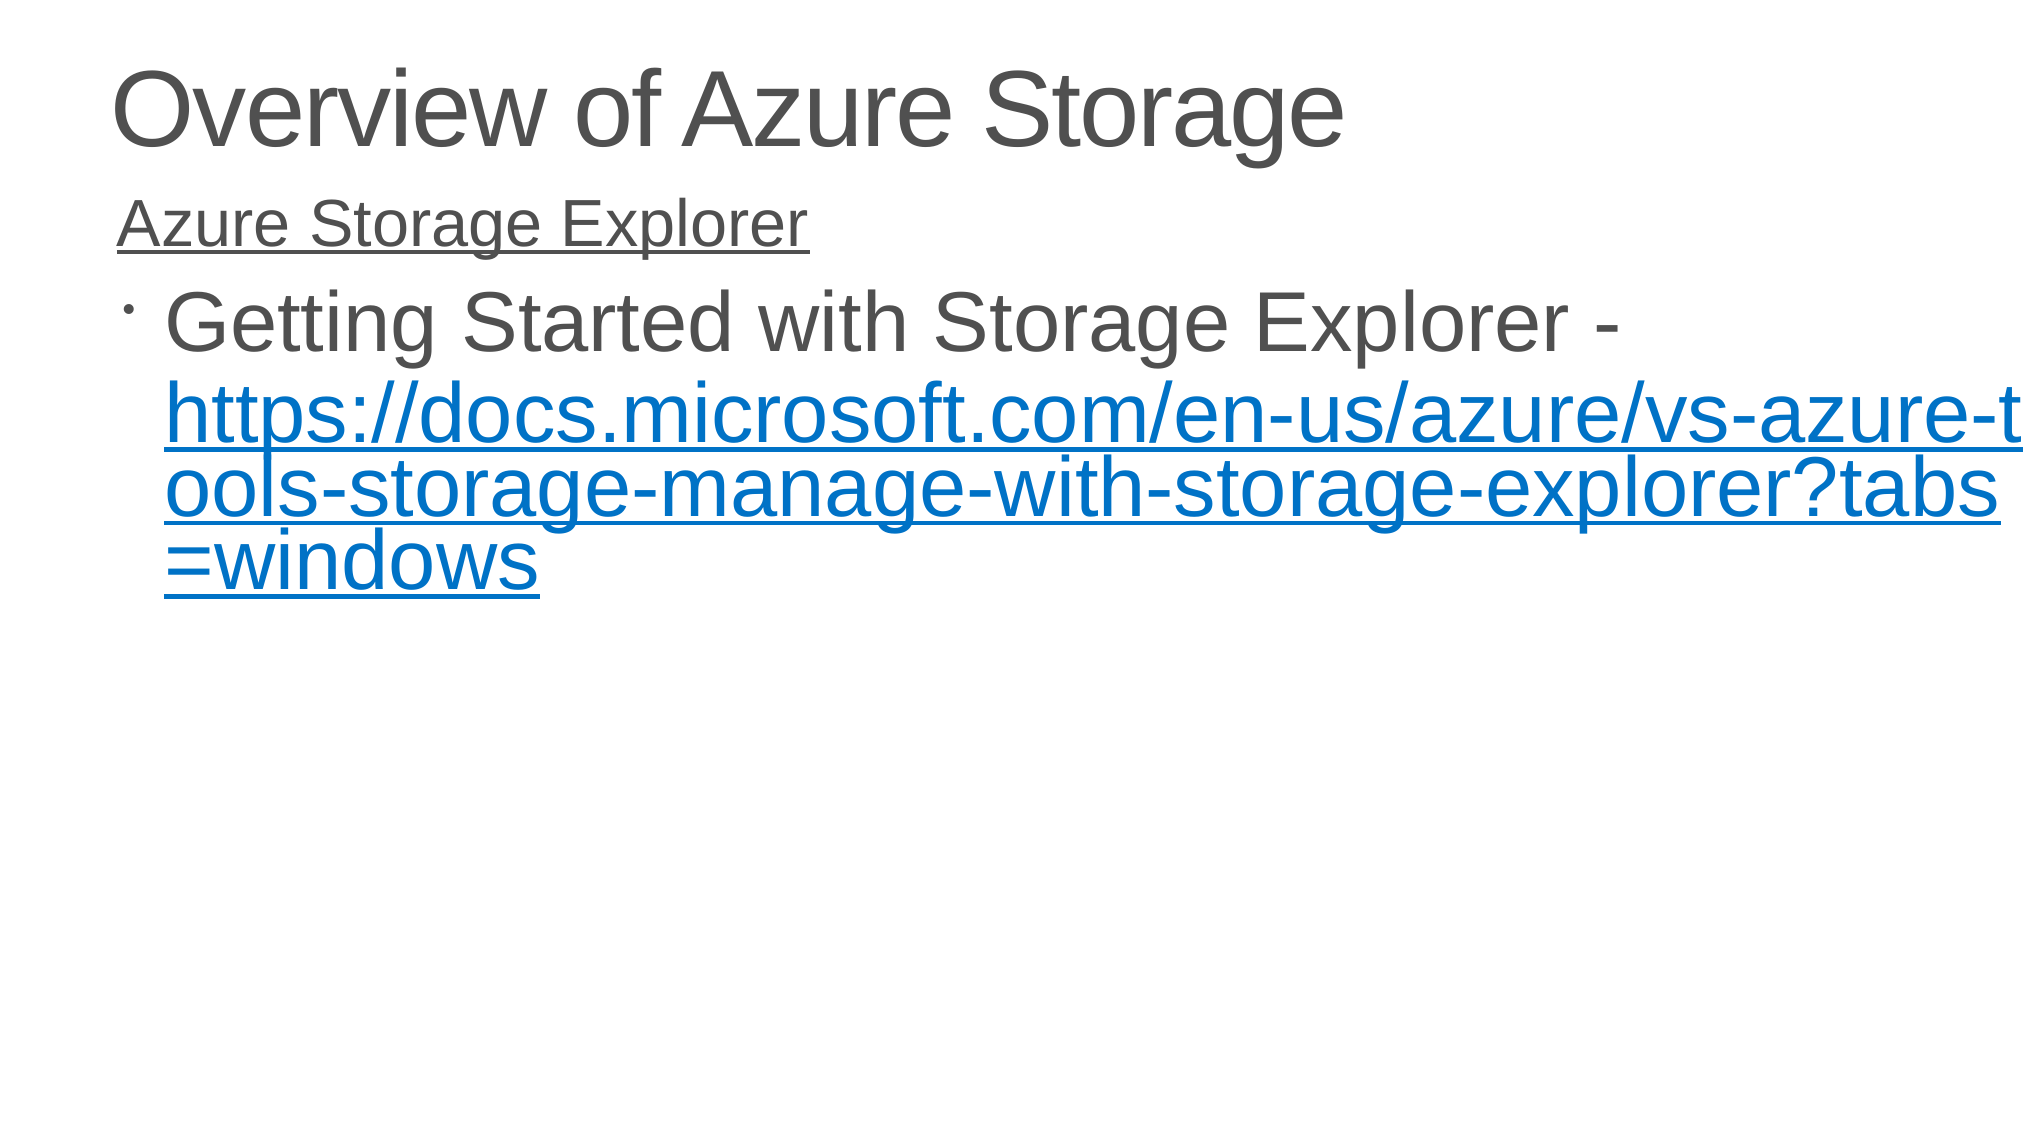

# Overview of Azure Storage
Azure Storage Explorer
Getting Started with Storage Explorer - https://docs.microsoft.com/en-us/azure/vs-azure-tools-storage-manage-with-storage-explorer?tabs=windows